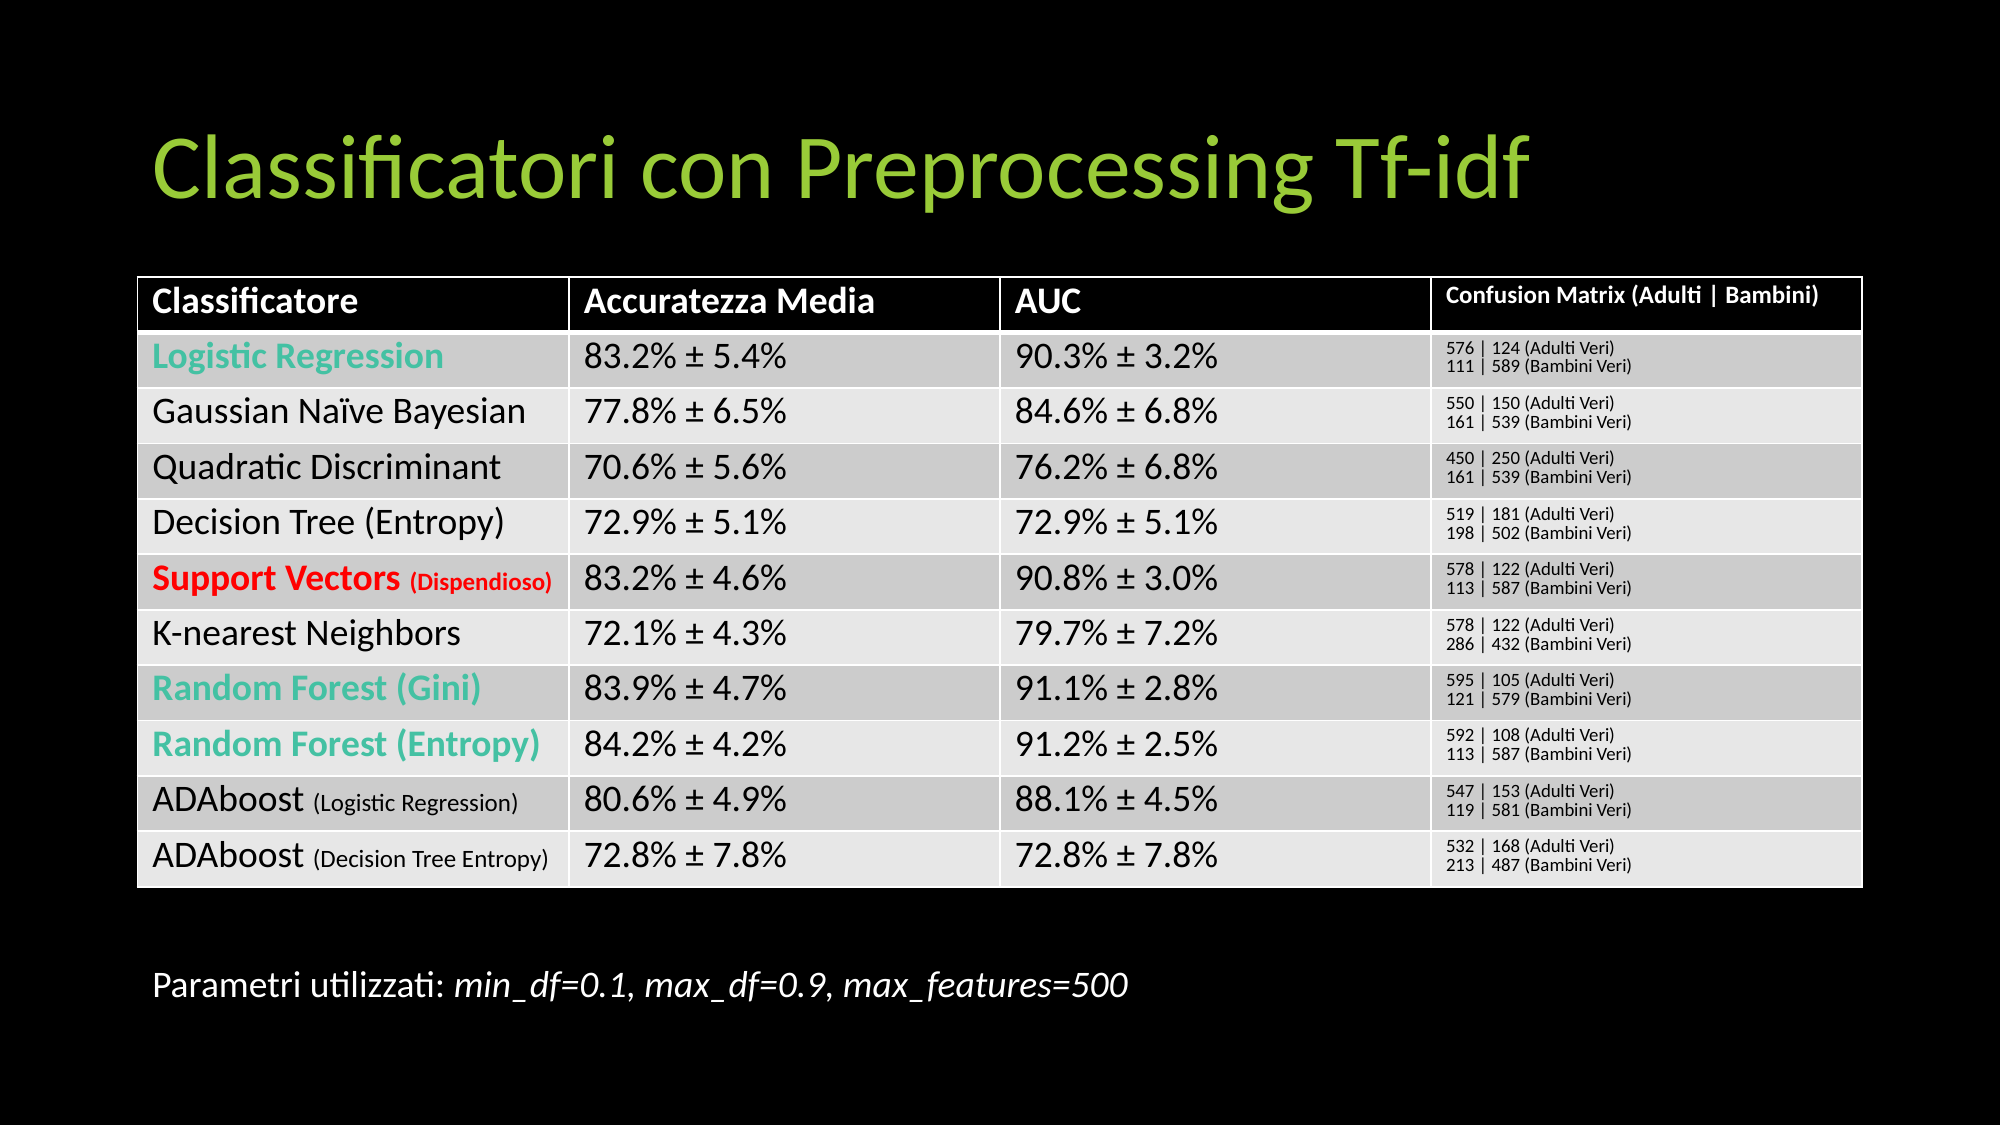

# Classificatori con Preprocessing Tf-idf
| Classificatore | Accuratezza Media | AUC | Confusion Matrix (Adulti | Bambini) |
| --- | --- | --- | --- |
| Logistic Regression | 83.2% ± 5.4% | 90.3% ± 3.2% | 576 | 124 (Adulti Veri) 111 | 589 (Bambini Veri) |
| Gaussian Naïve Bayesian | 77.8% ± 6.5% | 84.6% ± 6.8% | 550 | 150 (Adulti Veri) 161 | 539 (Bambini Veri) |
| Quadratic Discriminant | 70.6% ± 5.6% | 76.2% ± 6.8% | 450 | 250 (Adulti Veri) 161 | 539 (Bambini Veri) |
| Decision Tree (Entropy) | 72.9% ± 5.1% | 72.9% ± 5.1% | 519 | 181 (Adulti Veri) 198 | 502 (Bambini Veri) |
| Support Vectors (Dispendioso) | 83.2% ± 4.6% | 90.8% ± 3.0% | 578 | 122 (Adulti Veri) 113 | 587 (Bambini Veri) |
| K-nearest Neighbors | 72.1% ± 4.3% | 79.7% ± 7.2% | 578 | 122 (Adulti Veri) 286 | 432 (Bambini Veri) |
| Random Forest (Gini) | 83.9% ± 4.7% | 91.1% ± 2.8% | 595 | 105 (Adulti Veri) 121 | 579 (Bambini Veri) |
| Random Forest (Entropy) | 84.2% ± 4.2% | 91.2% ± 2.5% | 592 | 108 (Adulti Veri) 113 | 587 (Bambini Veri) |
| ADAboost (Logistic Regression) | 80.6% ± 4.9% | 88.1% ± 4.5% | 547 | 153 (Adulti Veri) 119 | 581 (Bambini Veri) |
| ADAboost (Decision Tree Entropy) | 72.8% ± 7.8% | 72.8% ± 7.8% | 532 | 168 (Adulti Veri) 213 | 487 (Bambini Veri) |
Parametri utilizzati: min_df=0.1, max_df=0.9, max_features=500